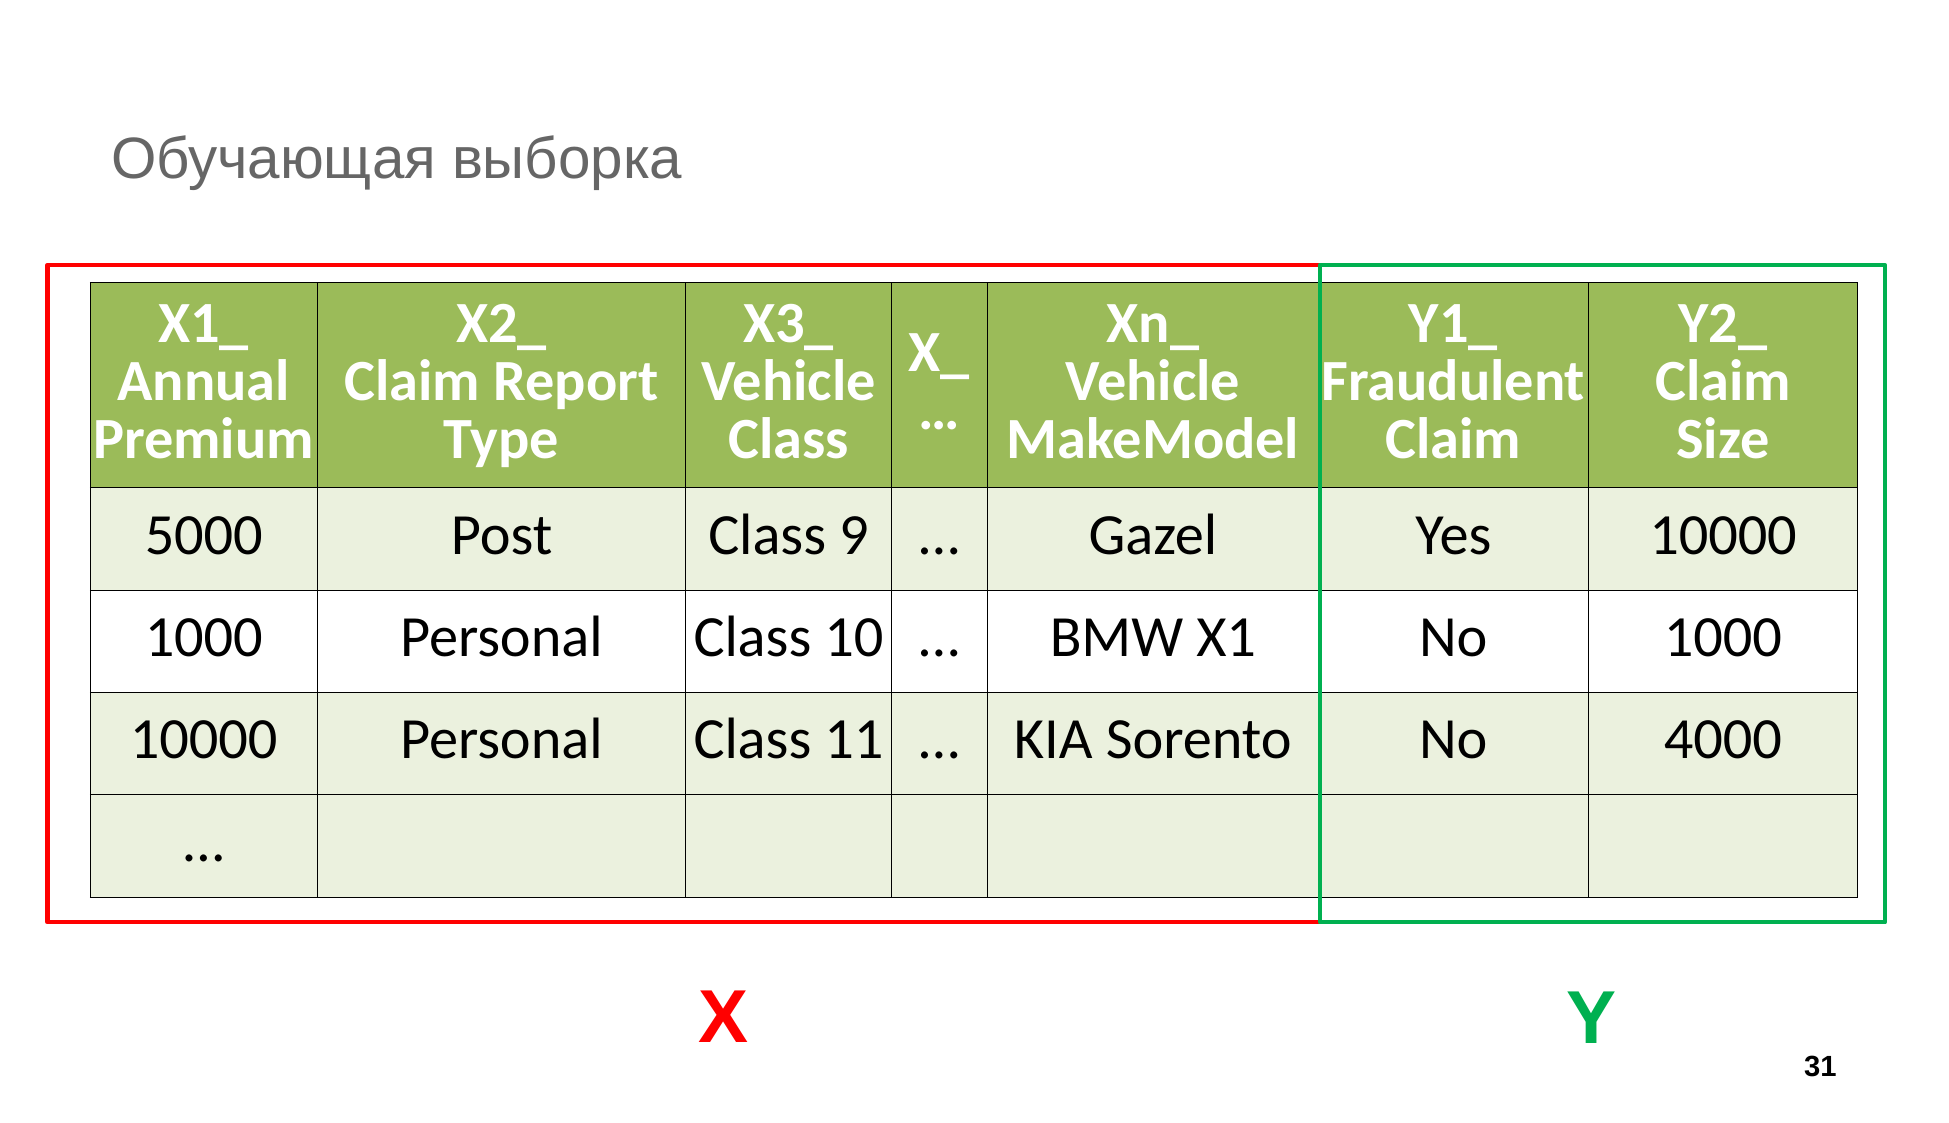

# Обучающая выборка

| X1\_ Annual Premium | X2\_ Claim Report Type | X3\_ Vehicle Class | X\_ … | Xn\_ Vehicle MakeModel | Y1\_ Fraudulent Claim | Y2\_ Claim Size |
| --- | --- | --- | --- | --- | --- | --- |
| 5000 | Post | Class 9 | … | Gazel | Yes | 10000 |
| 1000 | Personal | Class 10 | … | BMW X1 | No | 1000 |
| 10000 | Personal | Class 11 | … | KIA Sorento | No | 4000 |
| … |  |  |  |  |  |  |
X
Y
31